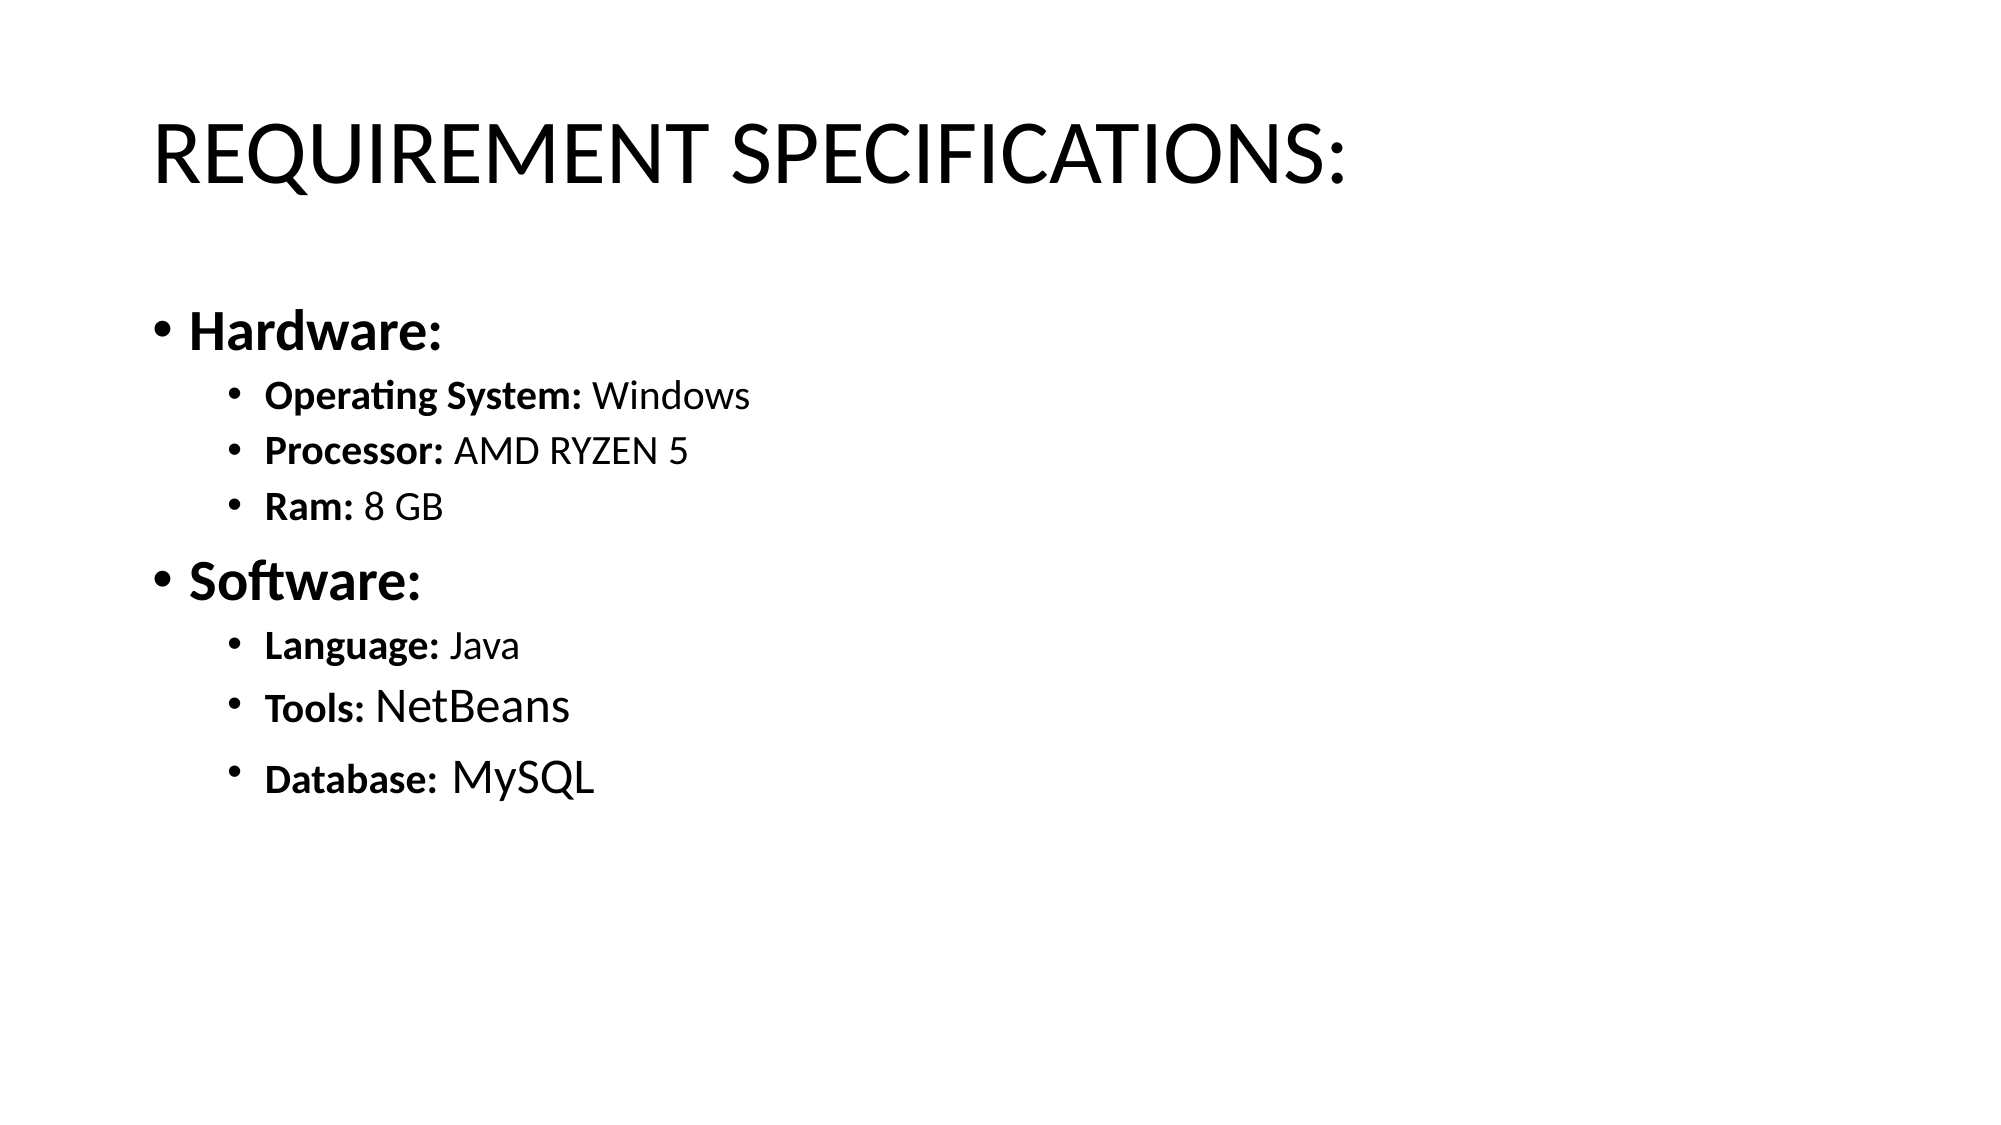

# REQUIREMENT SPECIFICATIONS:
Hardware:
Operating System: Windows
Processor: AMD RYZEN 5
Ram: 8 GB
Software:
Language: Java
Tools: NetBeans
Database: MySQL